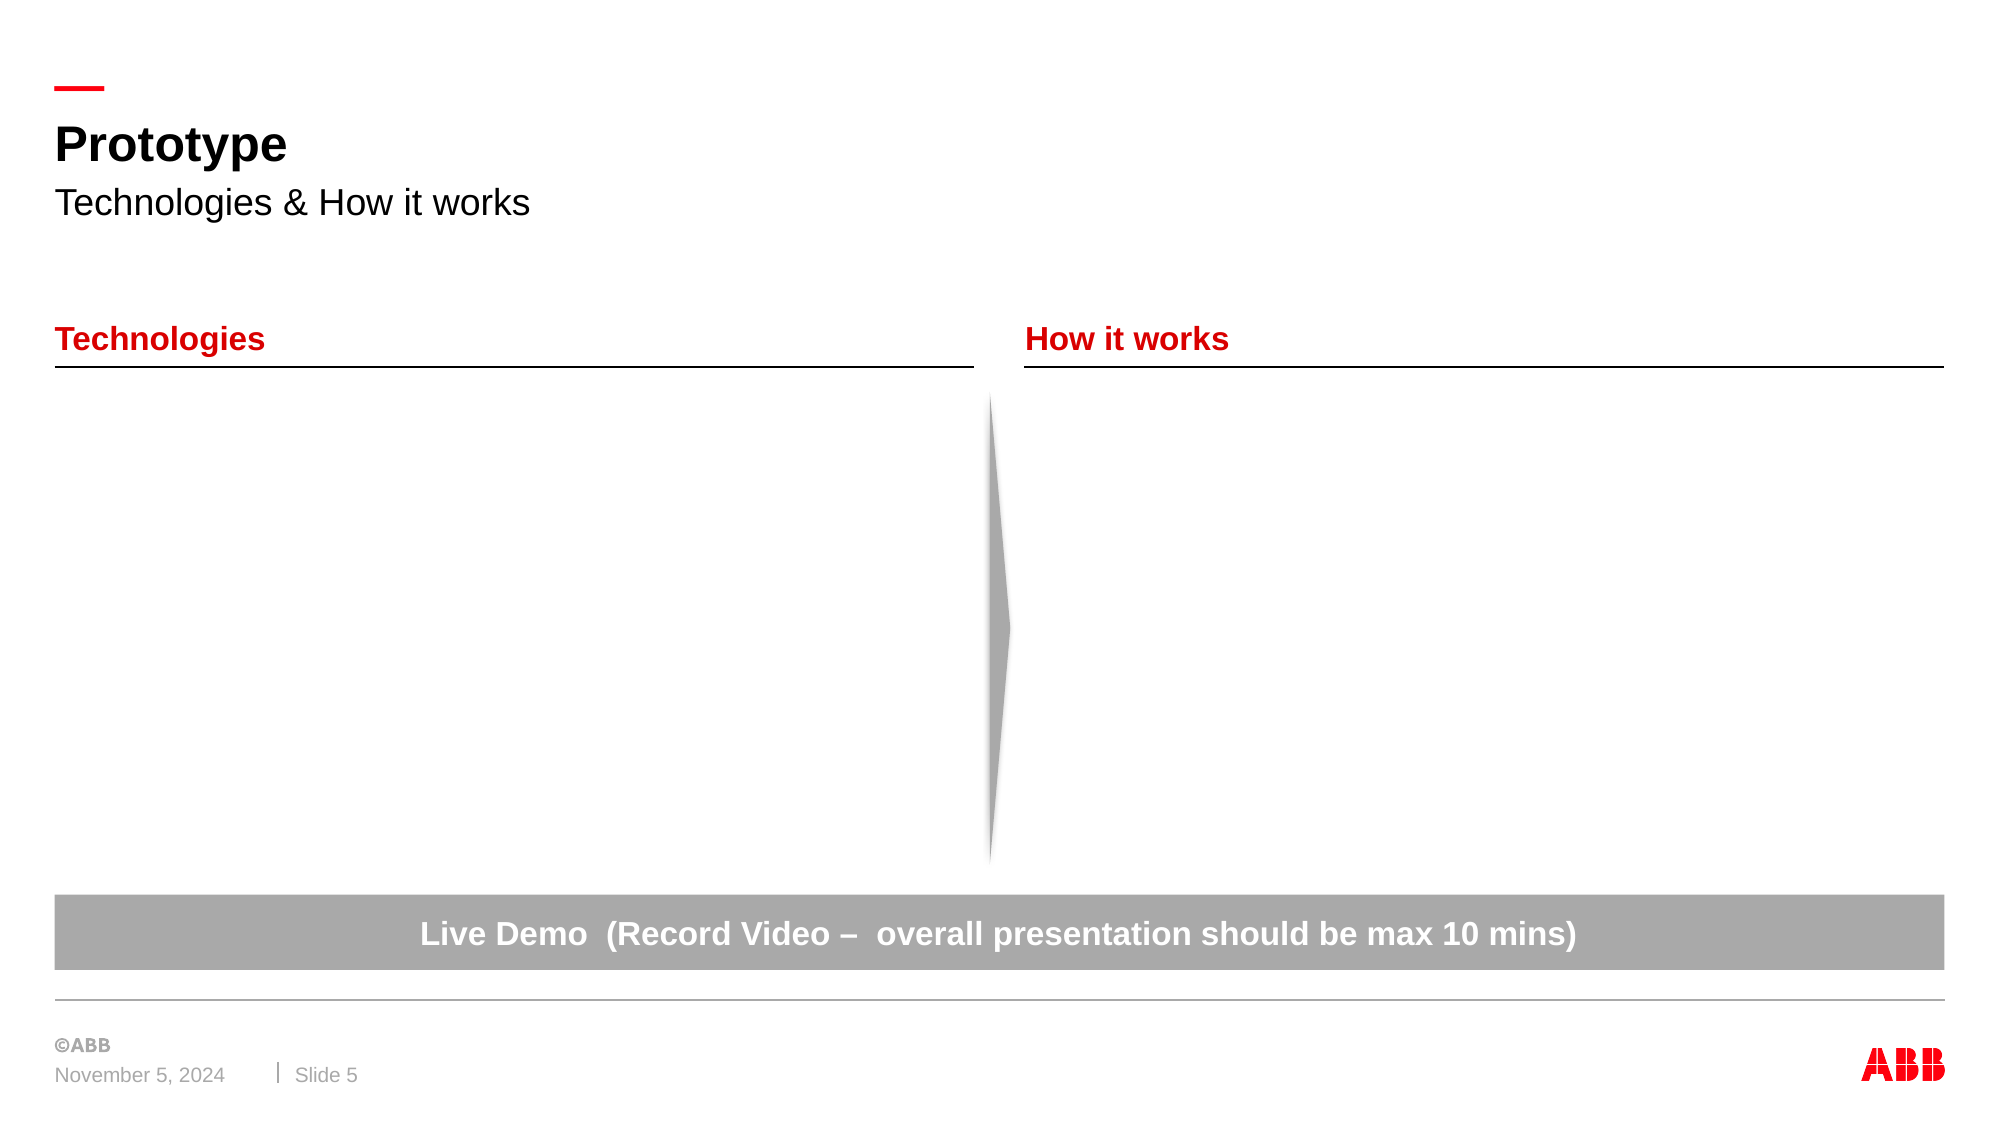

# Prototype
Technologies & How it works
Technologies
How it works

Live Demo  (Record Video –  overall presentation should be max 10 mins)

Slide 5
November 5, 2024